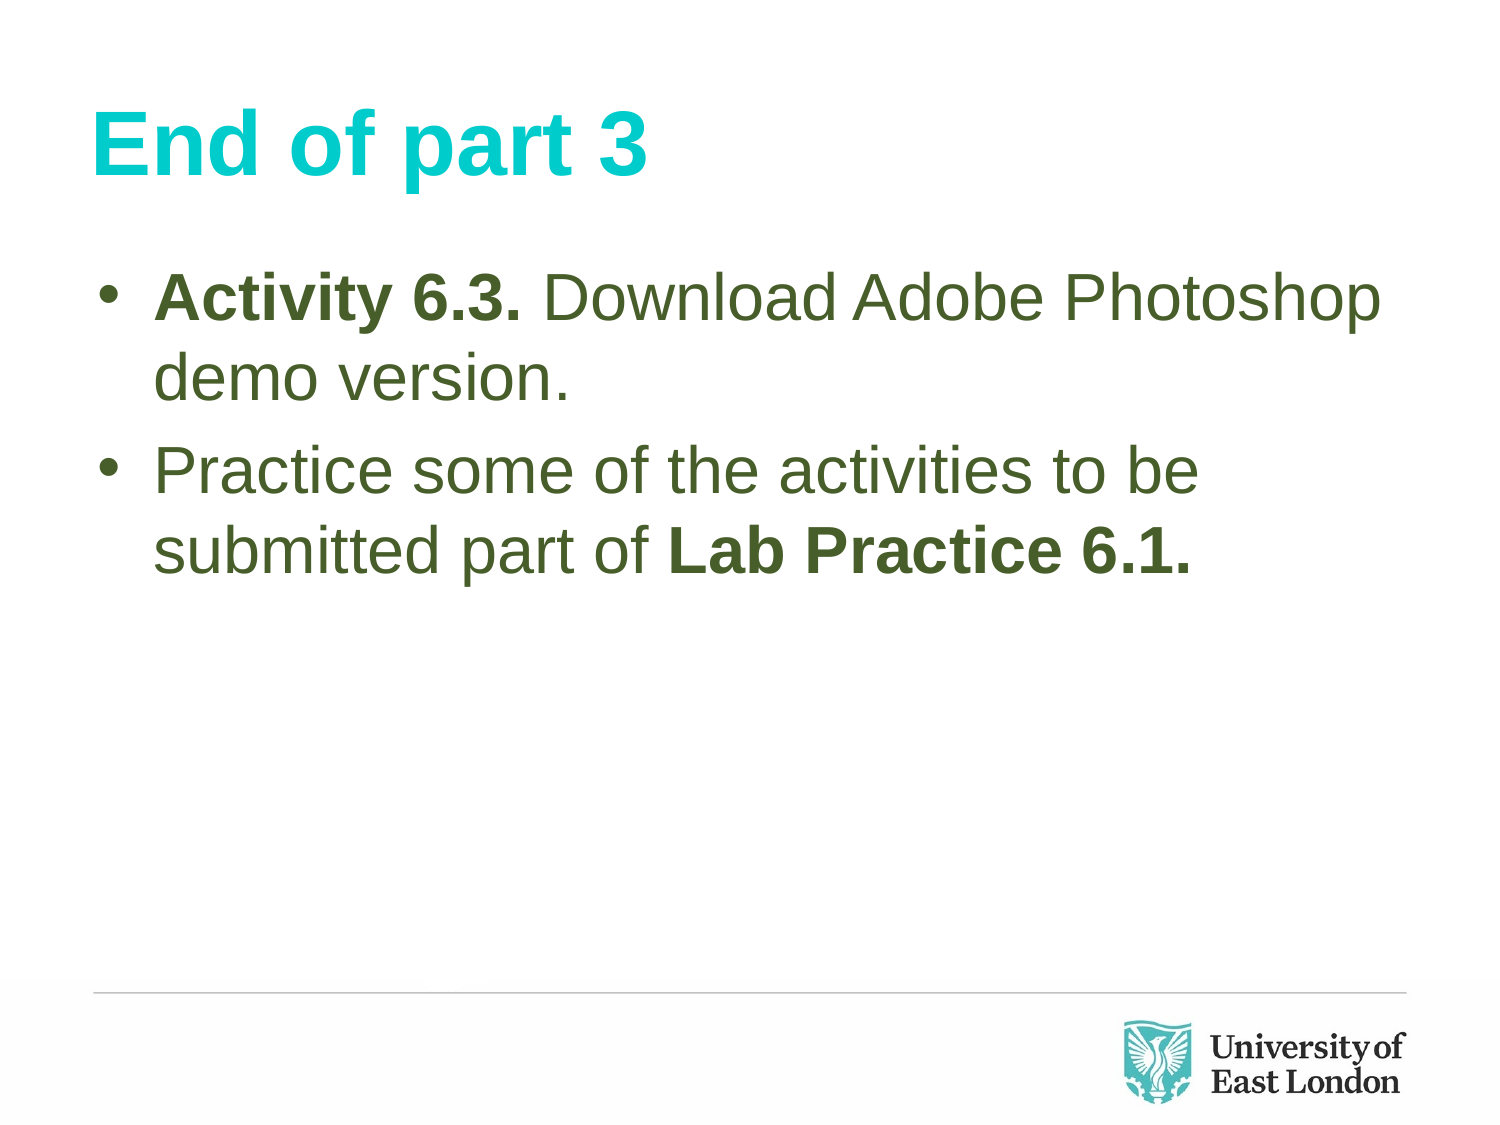

# End of part 3
Activity 6.3. Download Adobe Photoshop demo version.
Practice some of the activities to be submitted part of Lab Practice 6.1.